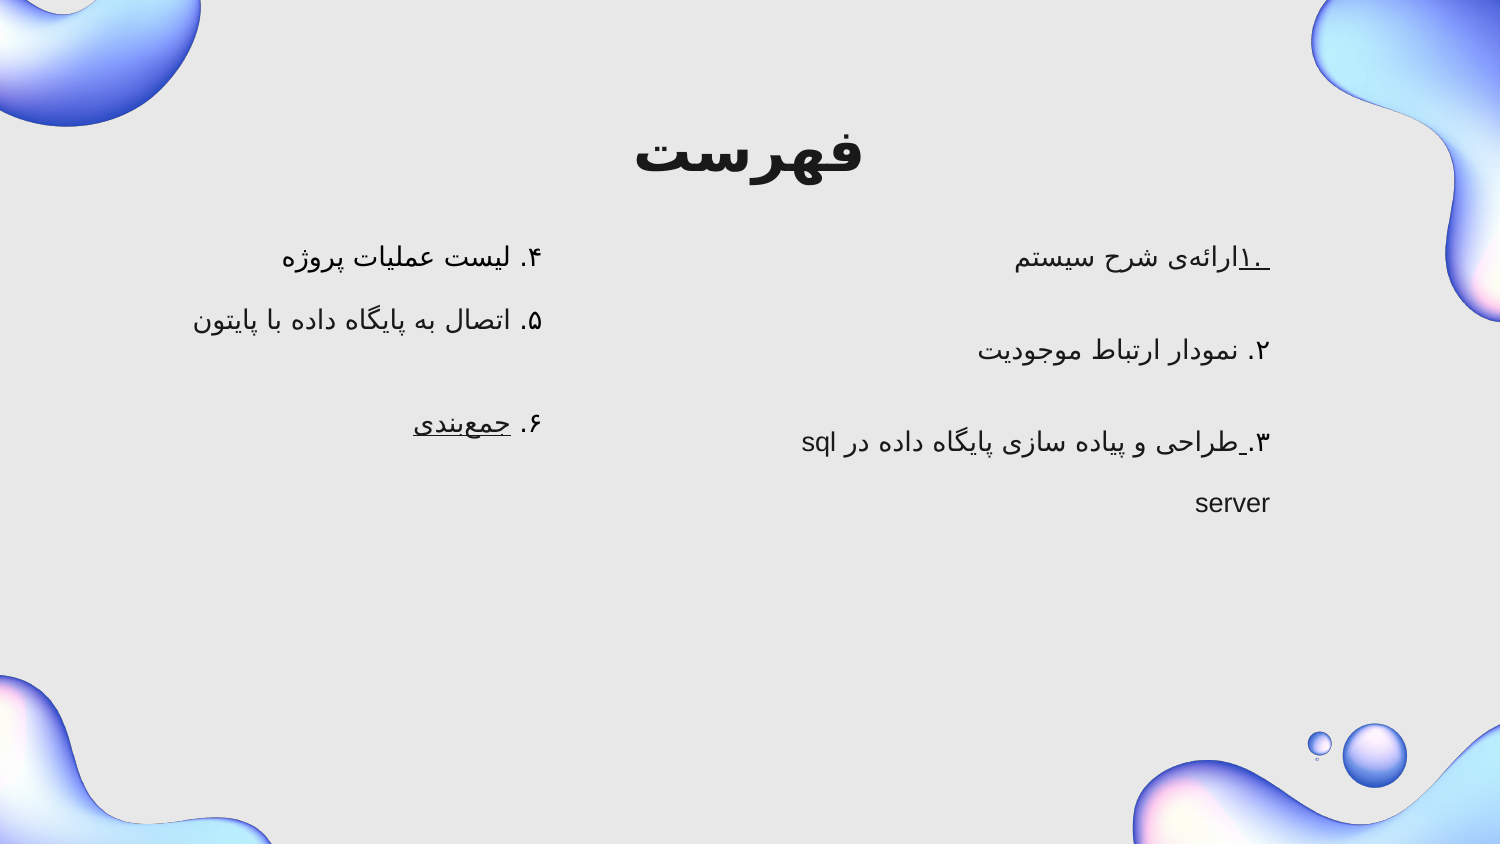

# فهرست
| ۴. لیست عملیات پروژه ۵. اتصال به پایگاه داده با پایتون |
| --- |
| ۶. جمع‌بندی |
| ۱. ارائه‌ی شرح سیستم |
| --- |
| ۲. نمودار ارتباط موجودیت |
| ۳. طراحی و پیاده سازی پایگاه داده در sql server |
|  |